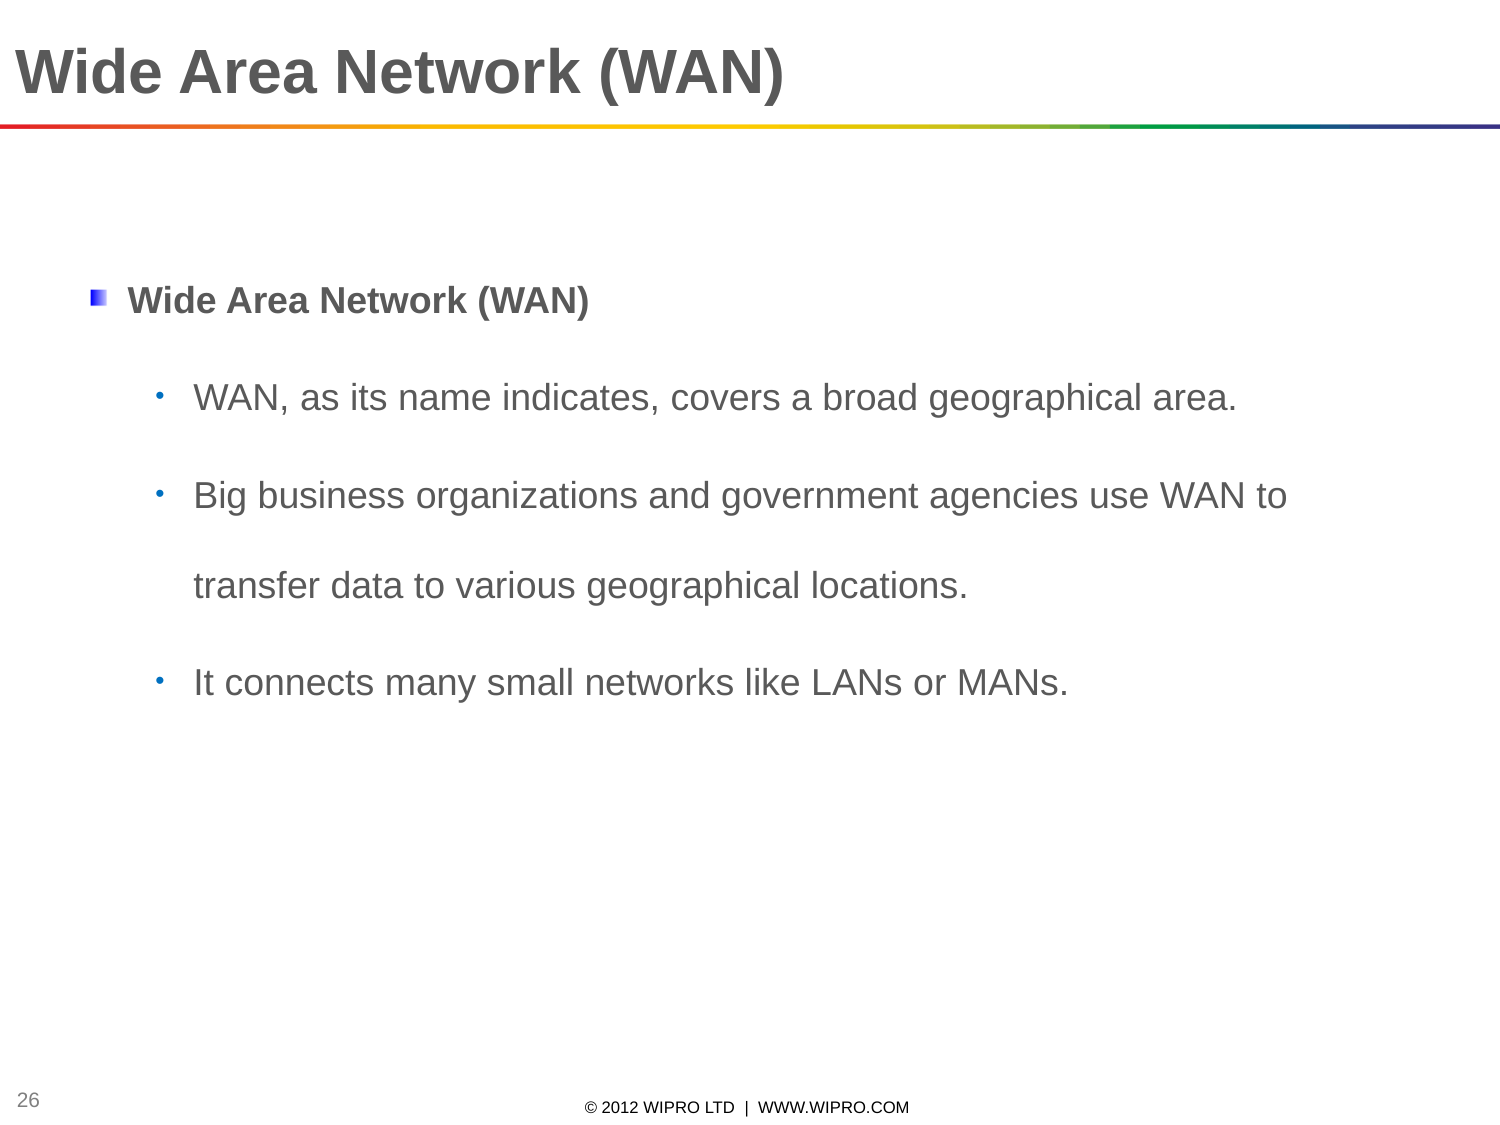

Wide Area Network (WAN)
Wide Area Network (WAN)
WAN, as its name indicates, covers a broad geographical area.
Big business organizations and government agencies use WAN to transfer data to various geographical locations.
It connects many small networks like LANs or MANs.